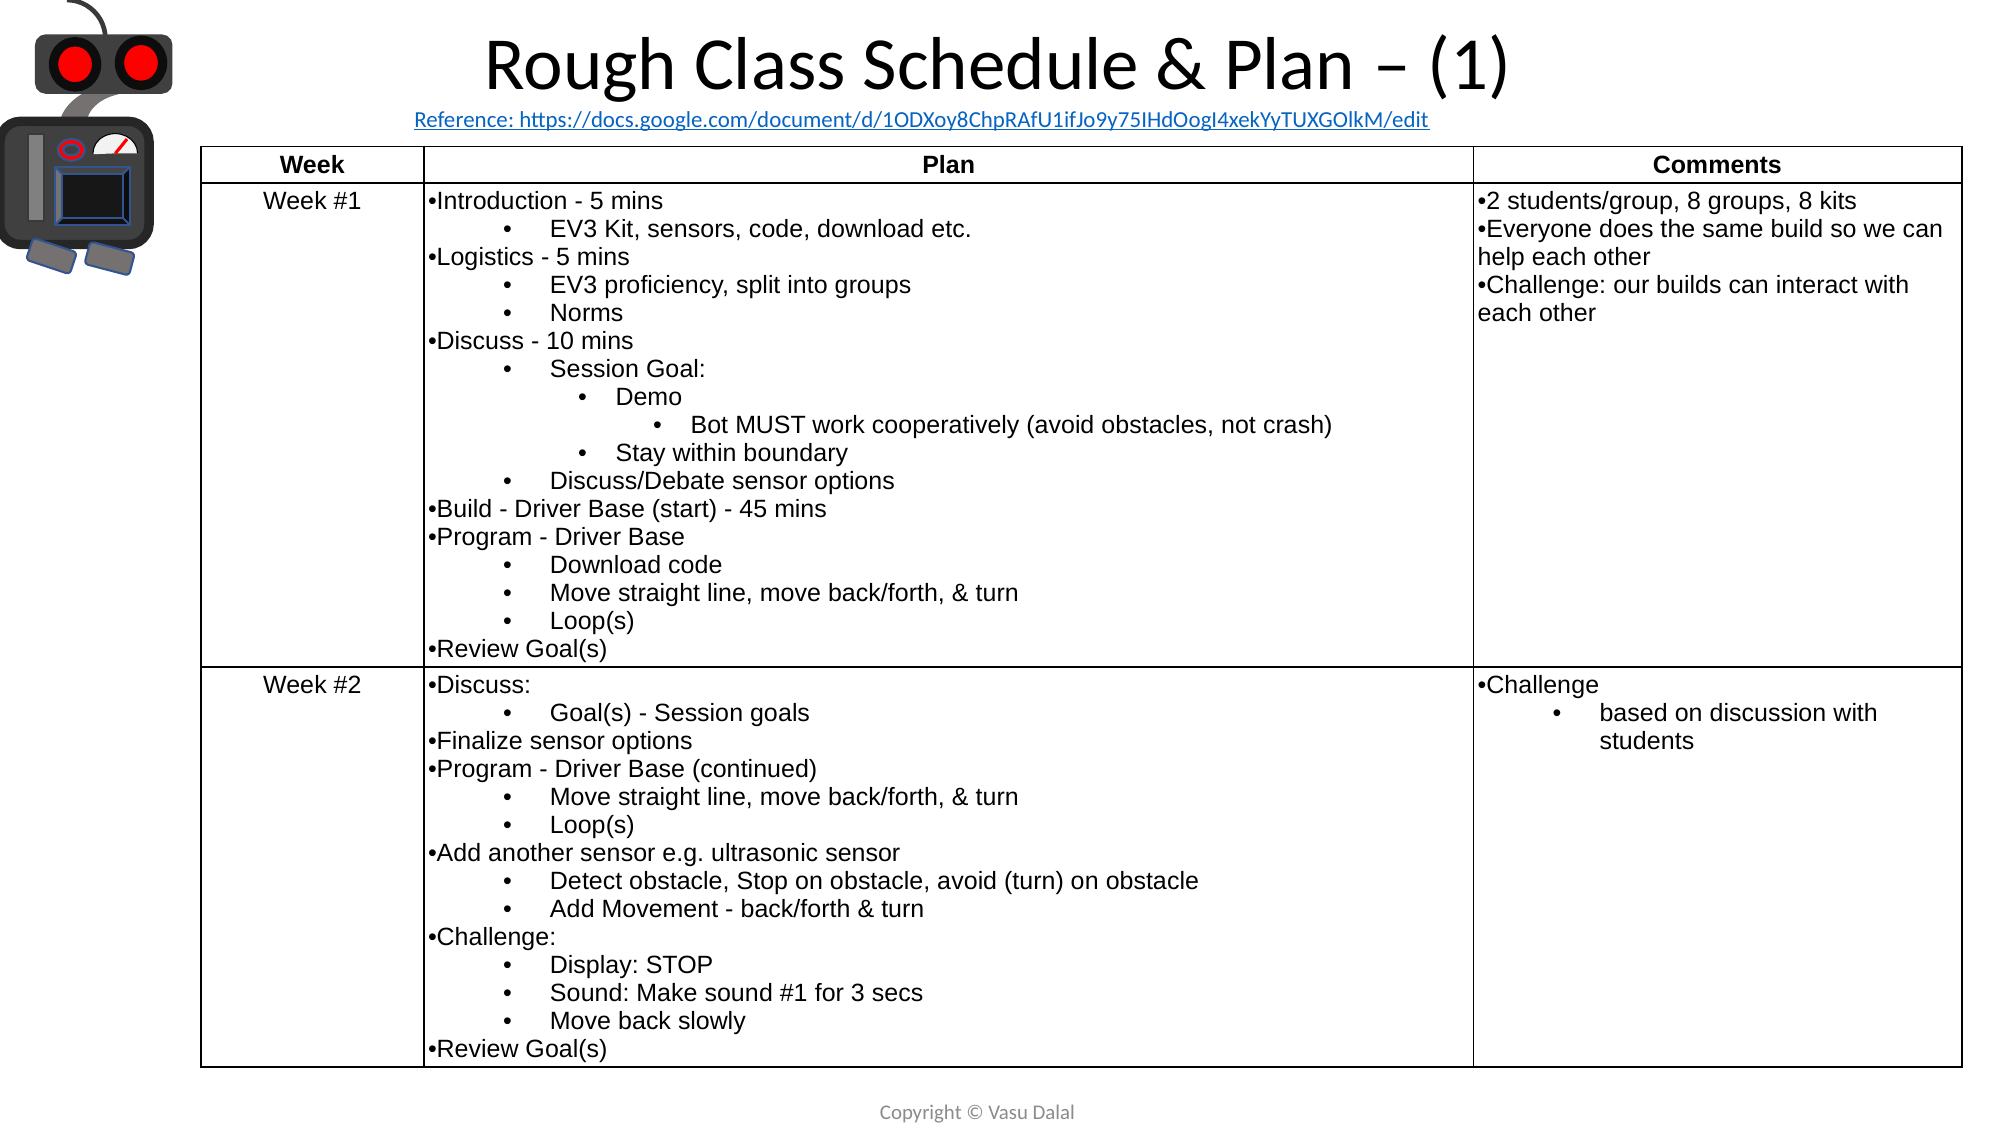

# Rough Class Schedule & Plan – (1)
Reference: https://docs.google.com/document/d/1ODXoy8ChpRAfU1ifJo9y75IHdOogI4xekYyTUXGOlkM/edit
| Week | Plan | Comments |
| --- | --- | --- |
| Week #1 | Introduction - 5 mins EV3 Kit, sensors, code, download etc. Logistics - 5 mins EV3 proficiency, split into groups Norms Discuss - 10 mins Session Goal:  Demo Bot MUST work cooperatively (avoid obstacles, not crash) Stay within boundary Discuss/Debate sensor options Build - Driver Base (start) - 45 mins Program - Driver Base Download code Move straight line, move back/forth, & turn Loop(s) Review Goal(s) | 2 students/group, 8 groups, 8 kits Everyone does the same build so we can help each other Challenge: our builds can interact with each other |
| Week #2 | Discuss:  Goal(s) - Session goals Finalize sensor options Program - Driver Base (continued) Move straight line, move back/forth, & turn Loop(s) Add another sensor e.g. ultrasonic sensor Detect obstacle, Stop on obstacle, avoid (turn) on obstacle Add Movement - back/forth & turn Challenge: Display: STOP Sound: Make sound #1 for 3 secs Move back slowly Review Goal(s) | Challenge based on discussion with students |
Copyright © Vasu Dalal